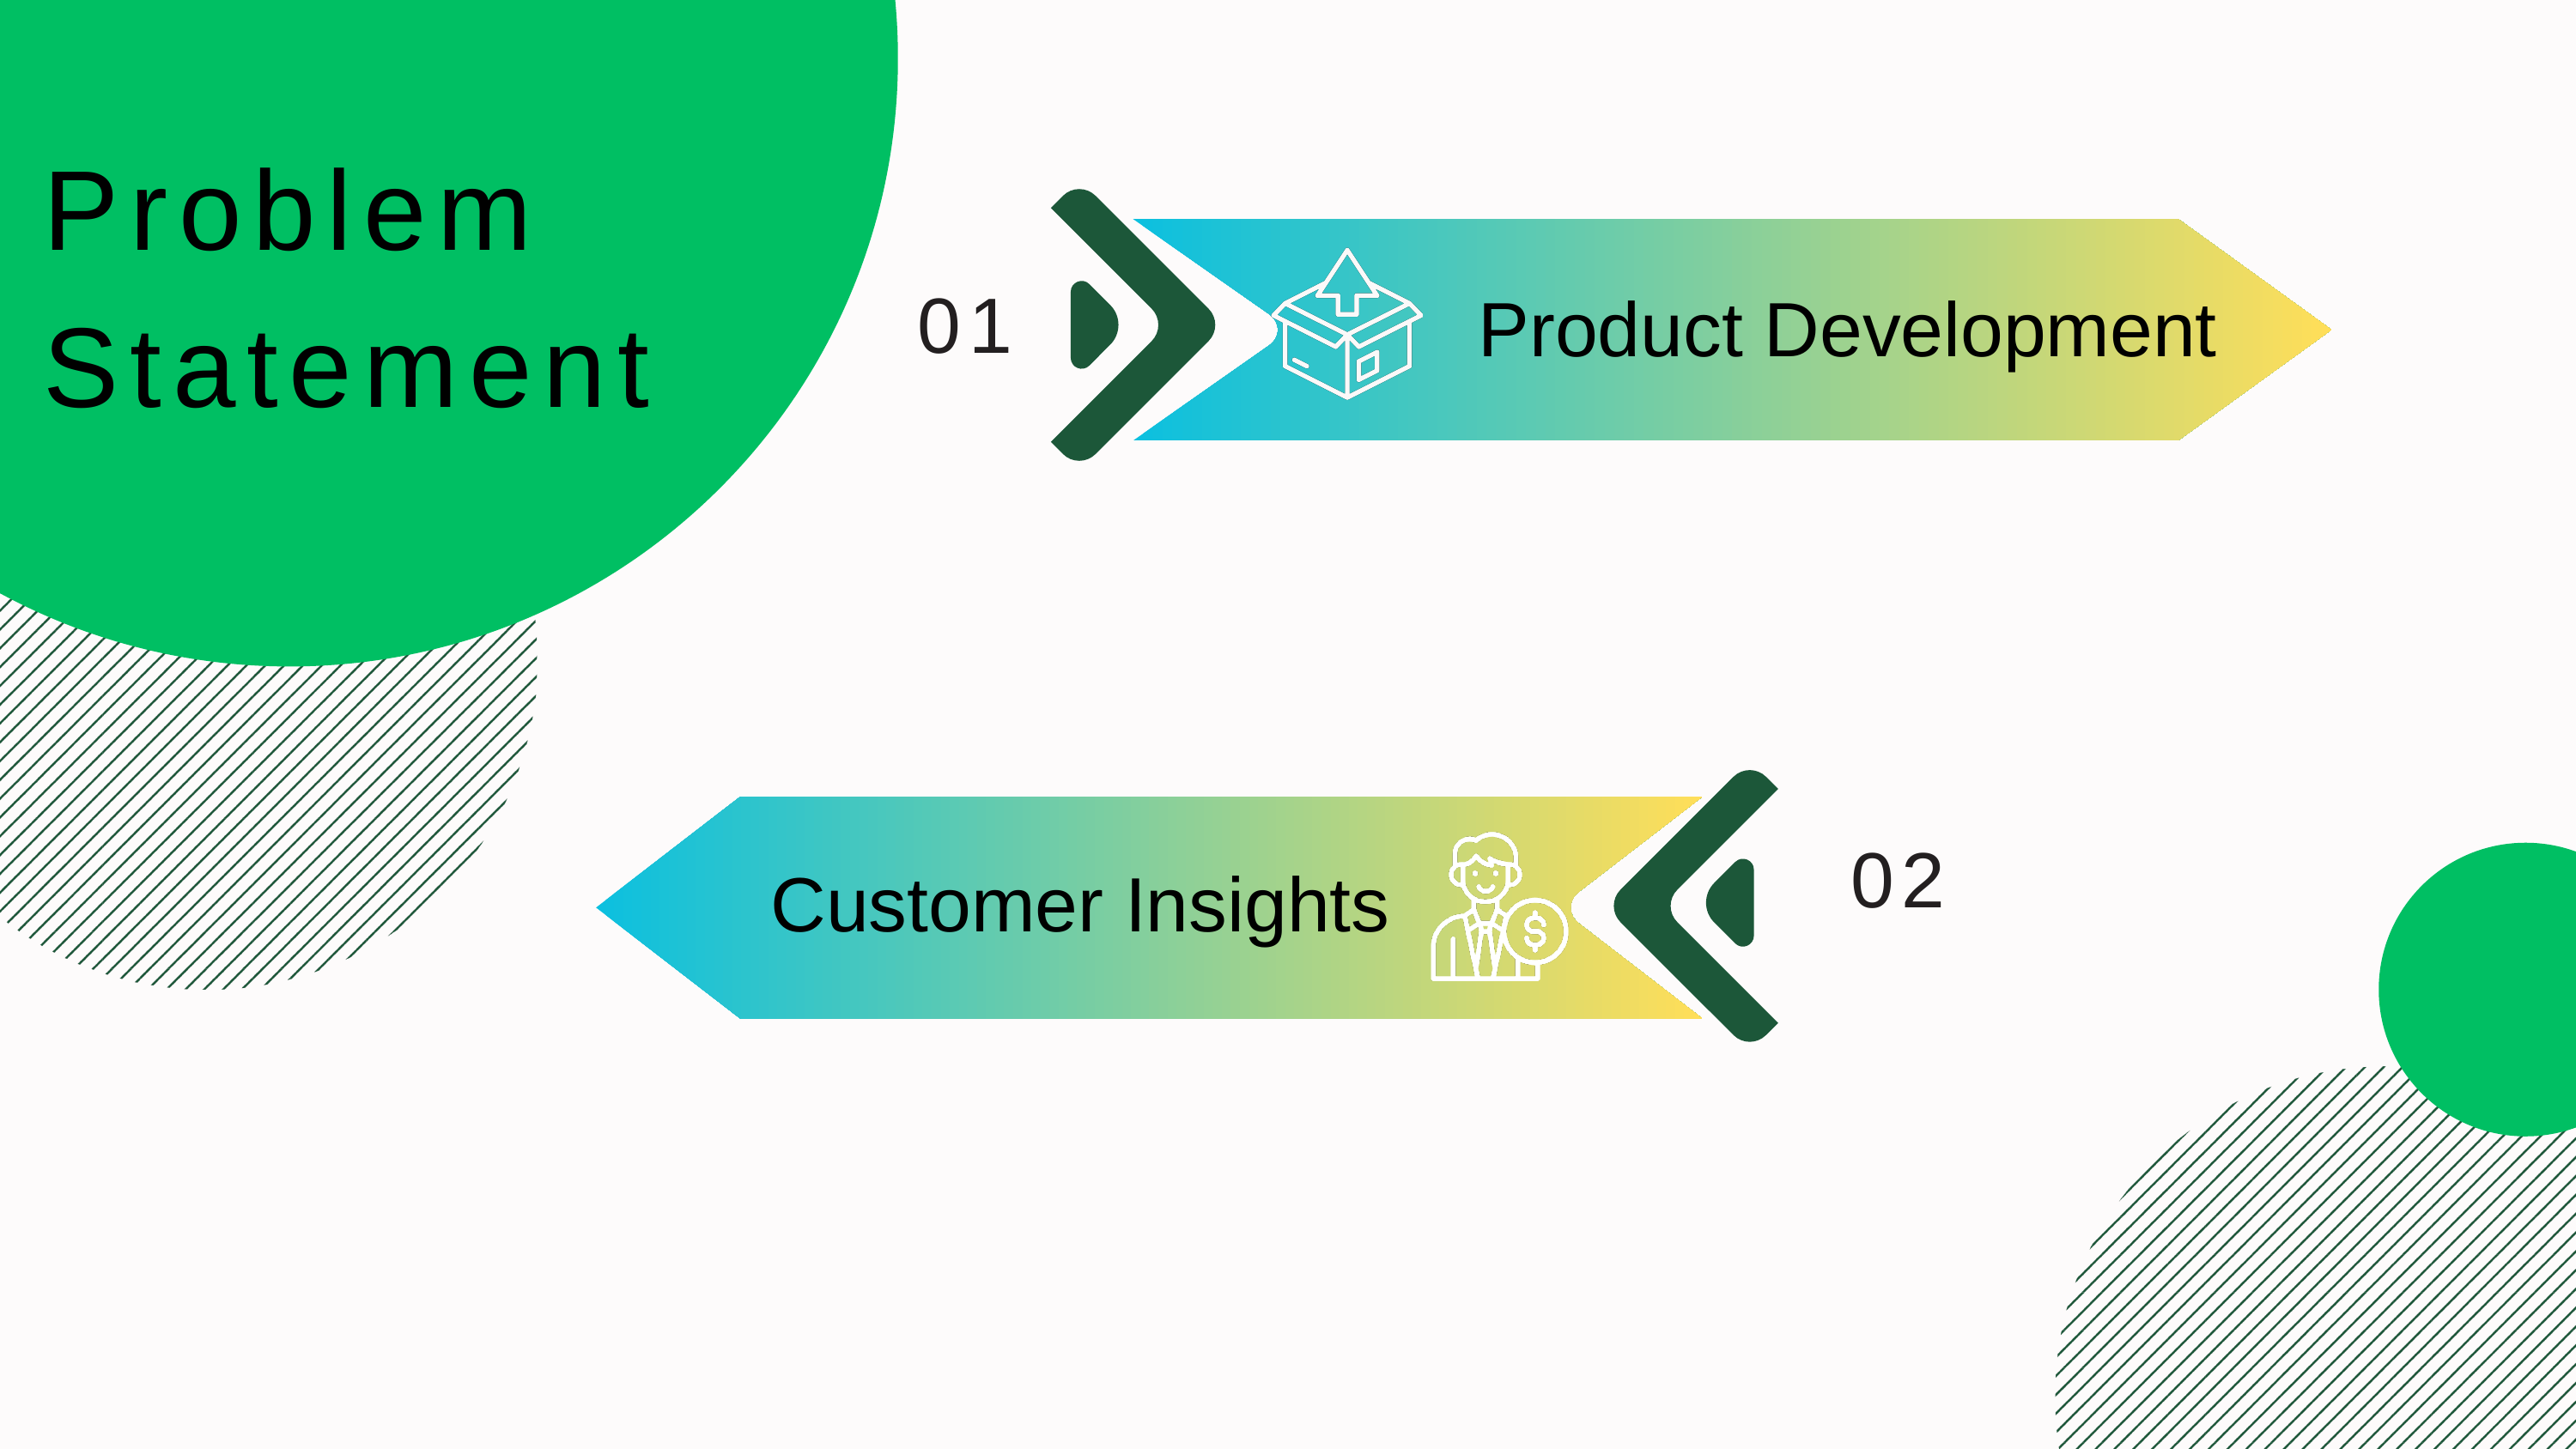

Problem Statement

01
Product Development

02

Customer Insights